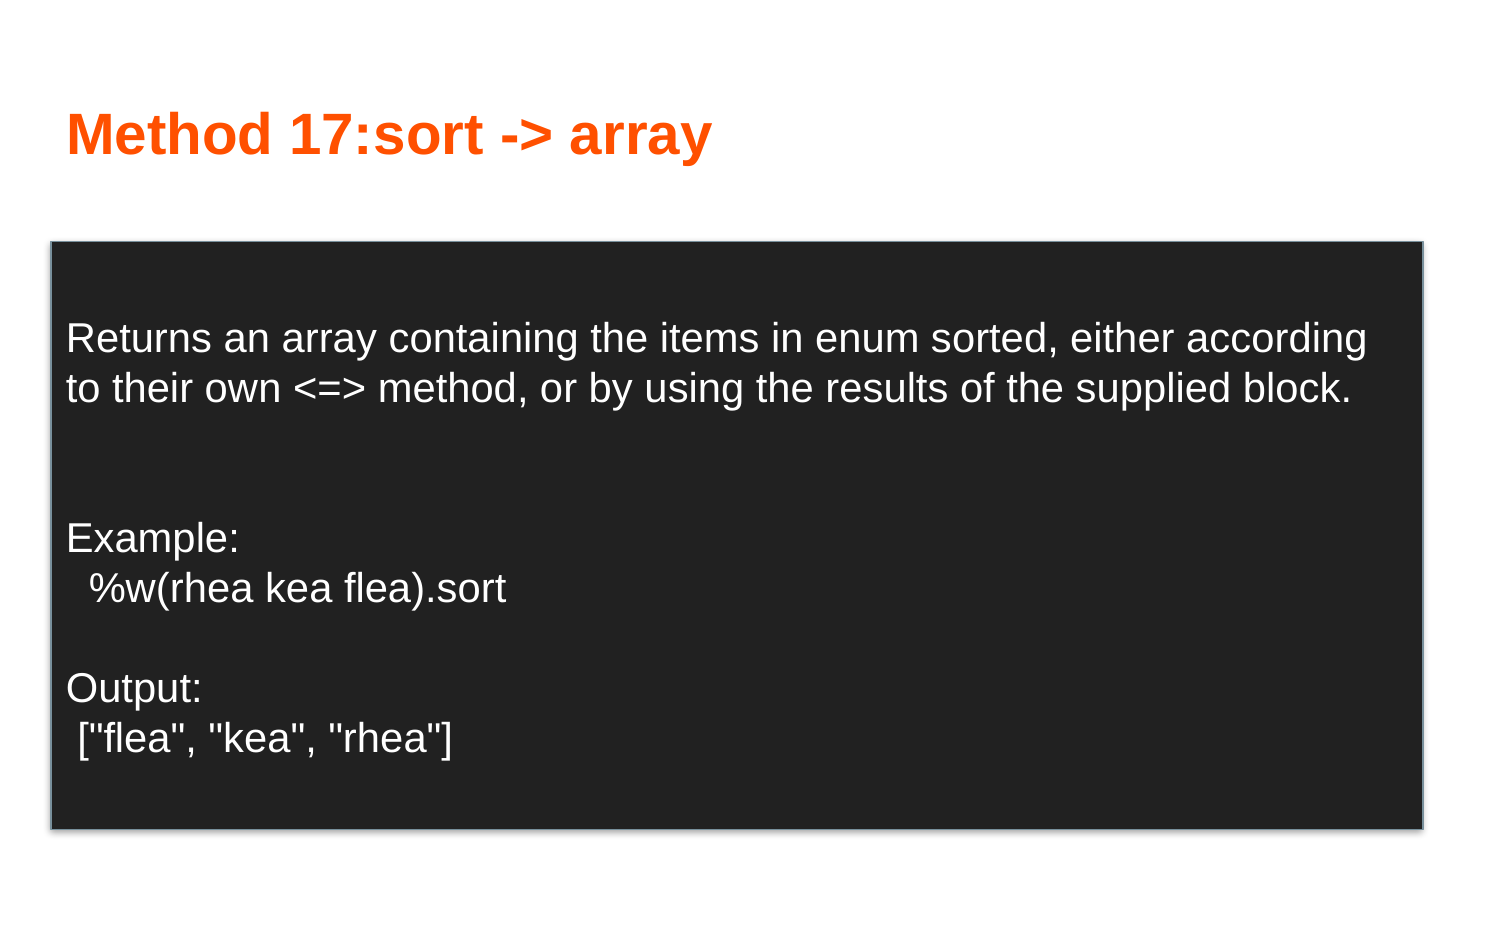

# Method 17:sort -> array
Returns an array containing the items in enum sorted, either according to their own <=> method, or by using the results of the supplied block.

Example:
  %w(rhea kea flea).sort

Output:
 ["flea", "kea", "rhea"]